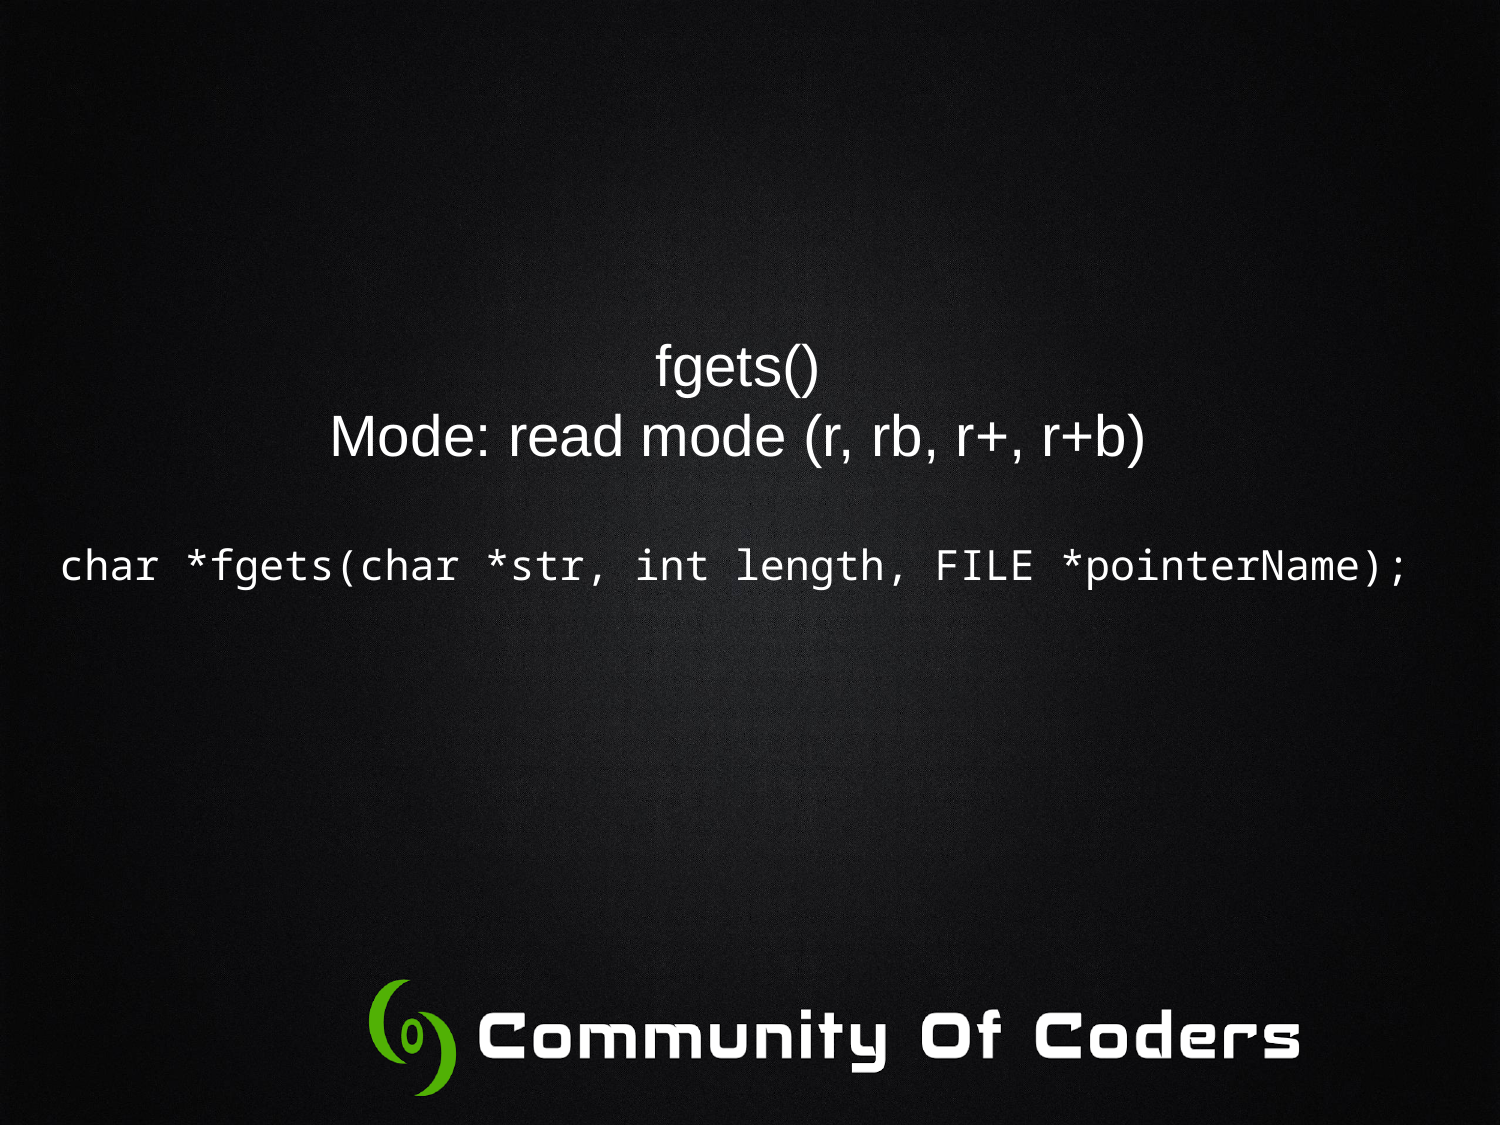

fgets()
Mode: read mode (r, rb, r+, r+b)

char *fgets(char *str, int length, FILE *pointerName);